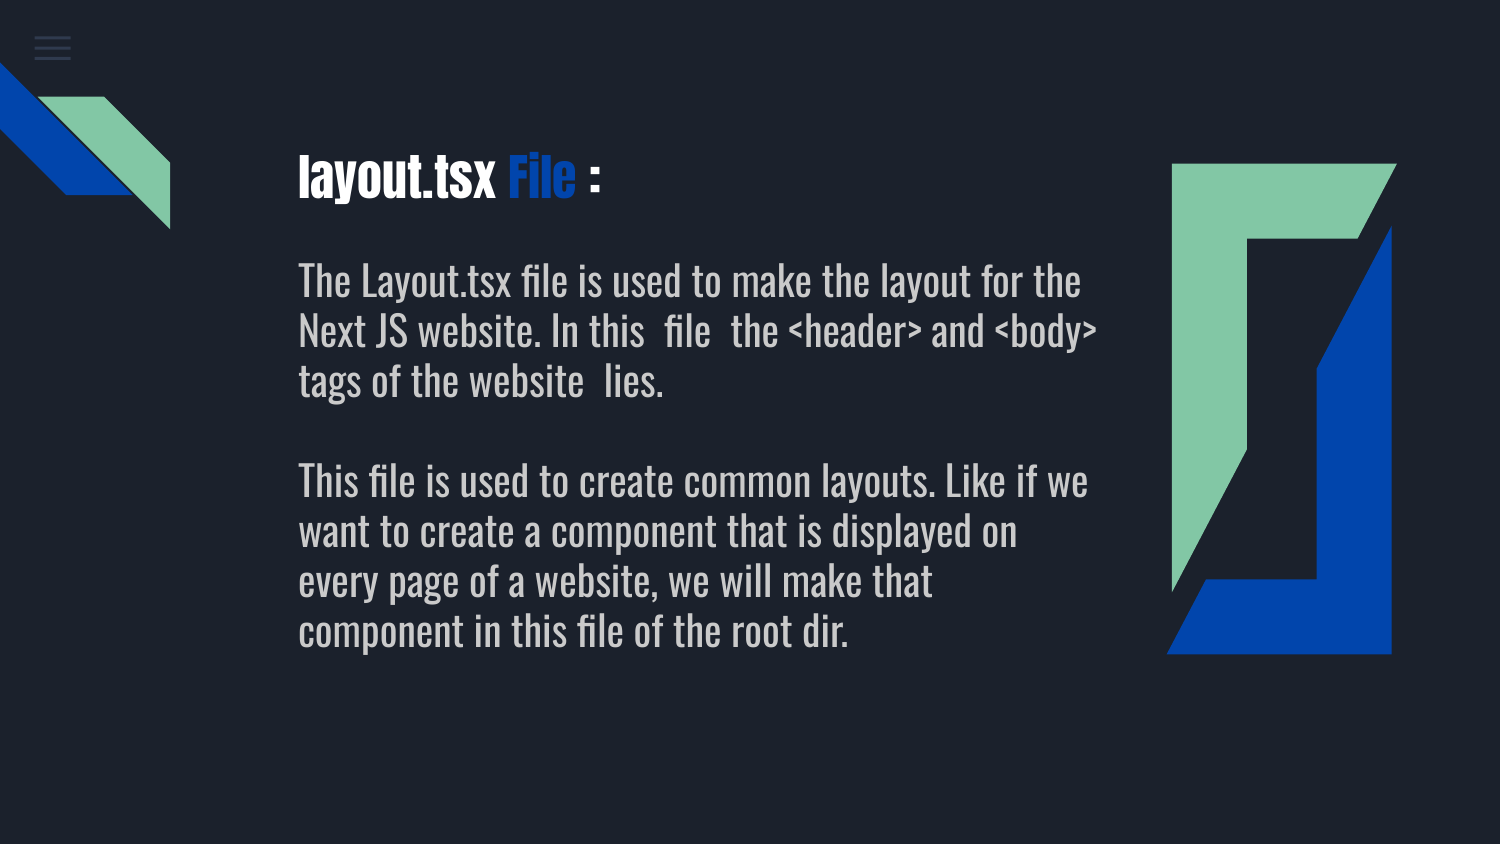

# layout.tsx File :

The Layout.tsx file is used to make the layout for the Next JS website. In this  file  the <header> and <body> tags of the website  lies.

This file is used to create common layouts. Like if we want to create a component that is displayed on every page of a website, we will make that component in this file of the root dir.